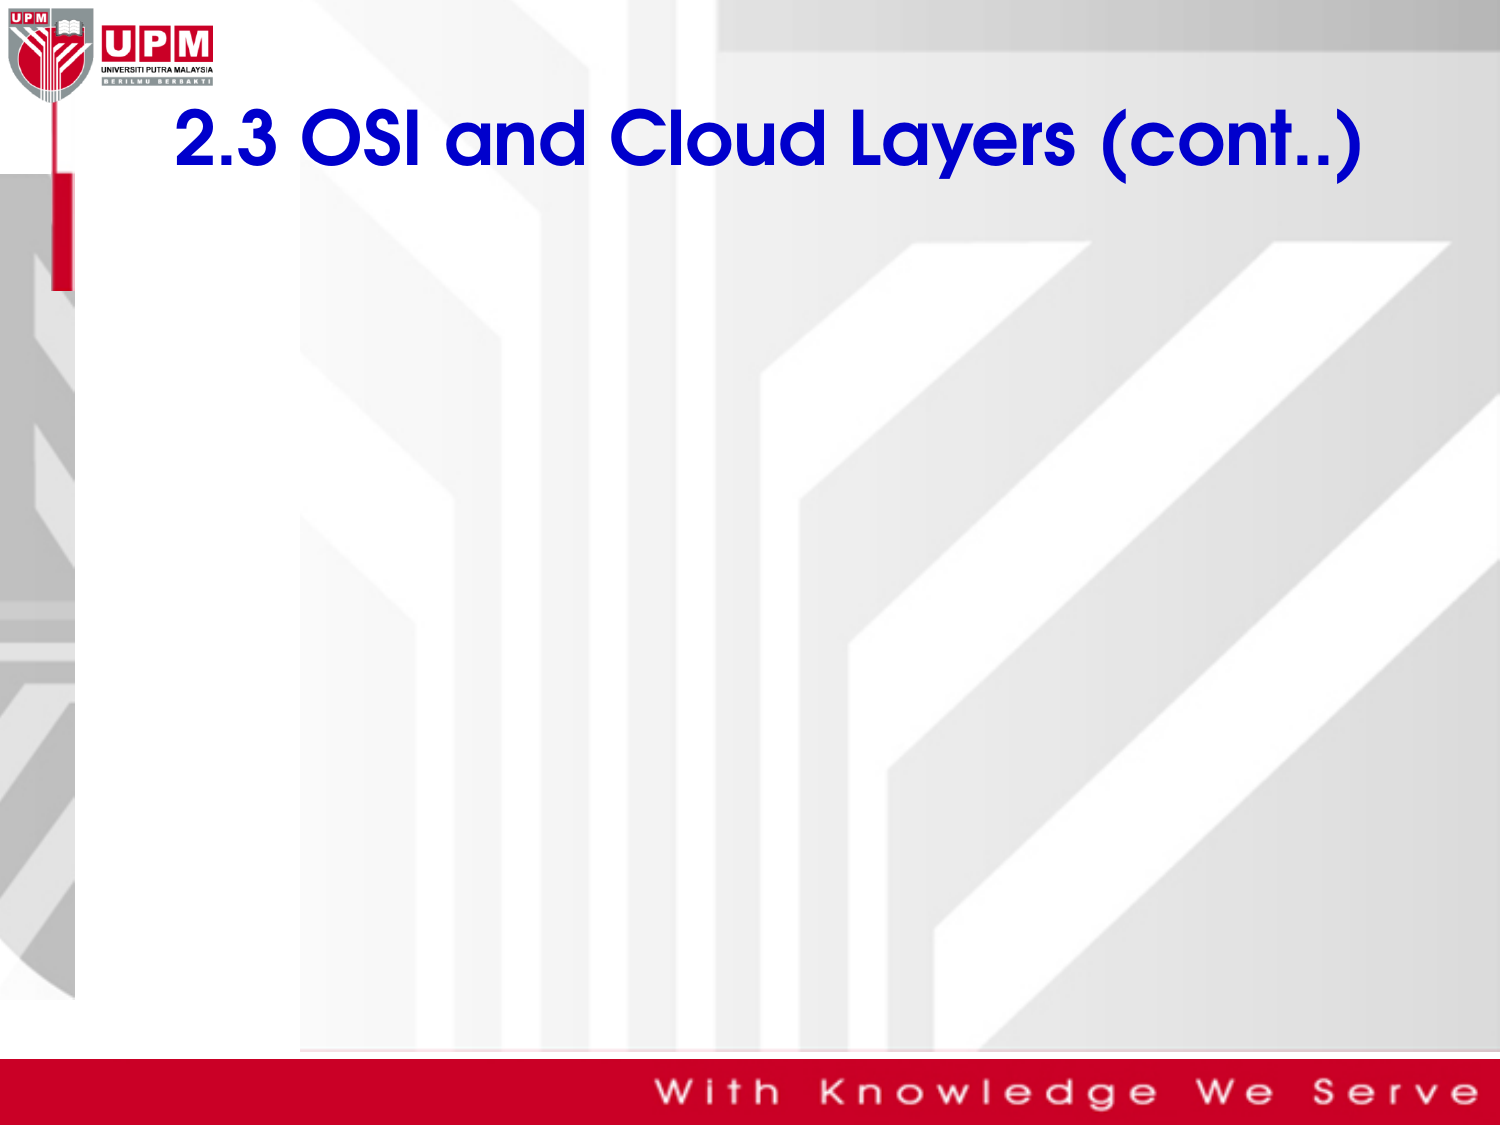

# 2.3 OSI and Cloud Layers (cont..)